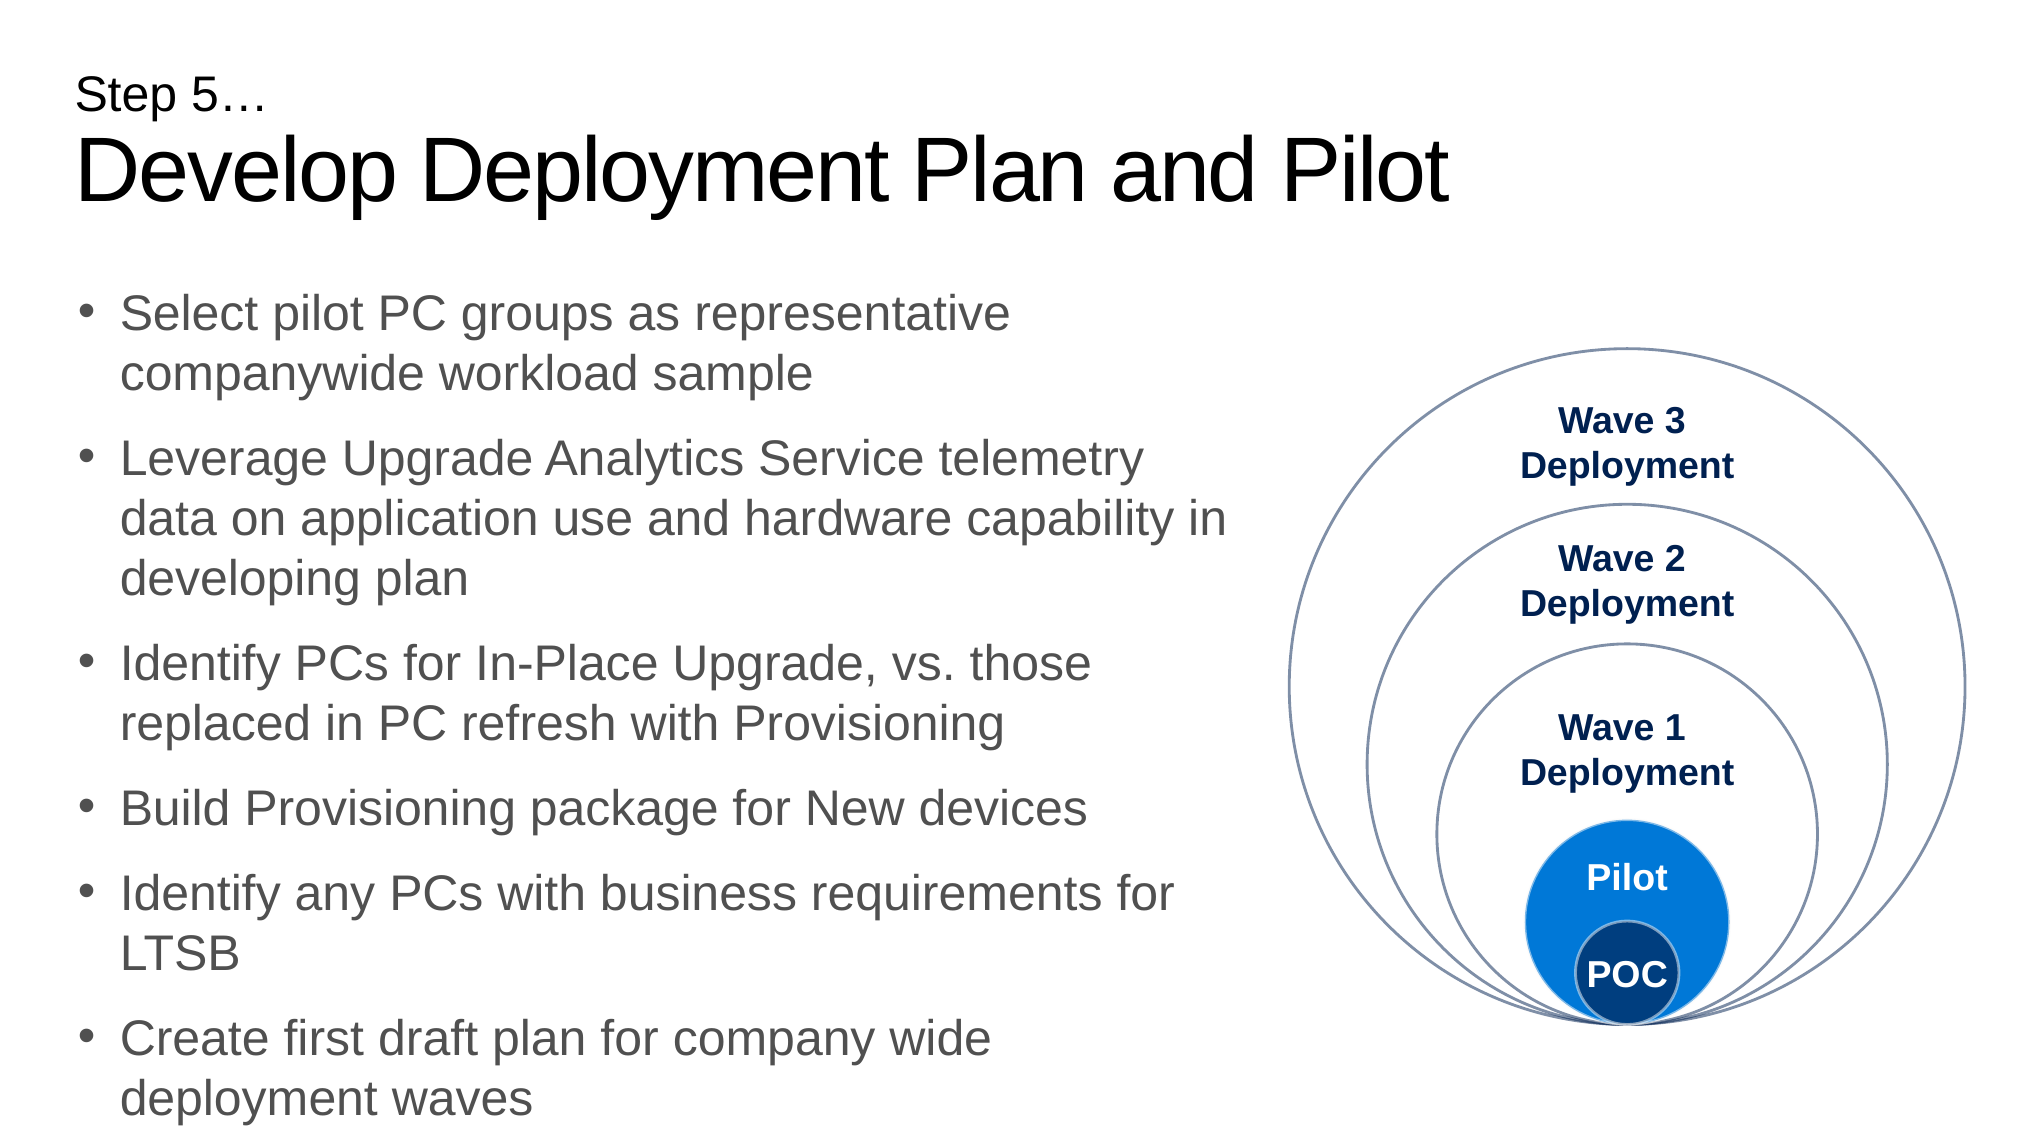

# Step 5… Develop Deployment Plan and Pilot
Select pilot PC groups as representative companywide workload sample
Leverage Upgrade Analytics Service telemetry data on application use and hardware capability in developing plan
Identify PCs for In-Place Upgrade, vs. those replaced in PC refresh with Provisioning
Build Provisioning package for New devices
Identify any PCs with business requirements for LTSB
Create first draft plan for company wide deployment waves

POC
Wave 3
Deployment
Wave 2
Deployment
Wave 1
Deployment
Pilot